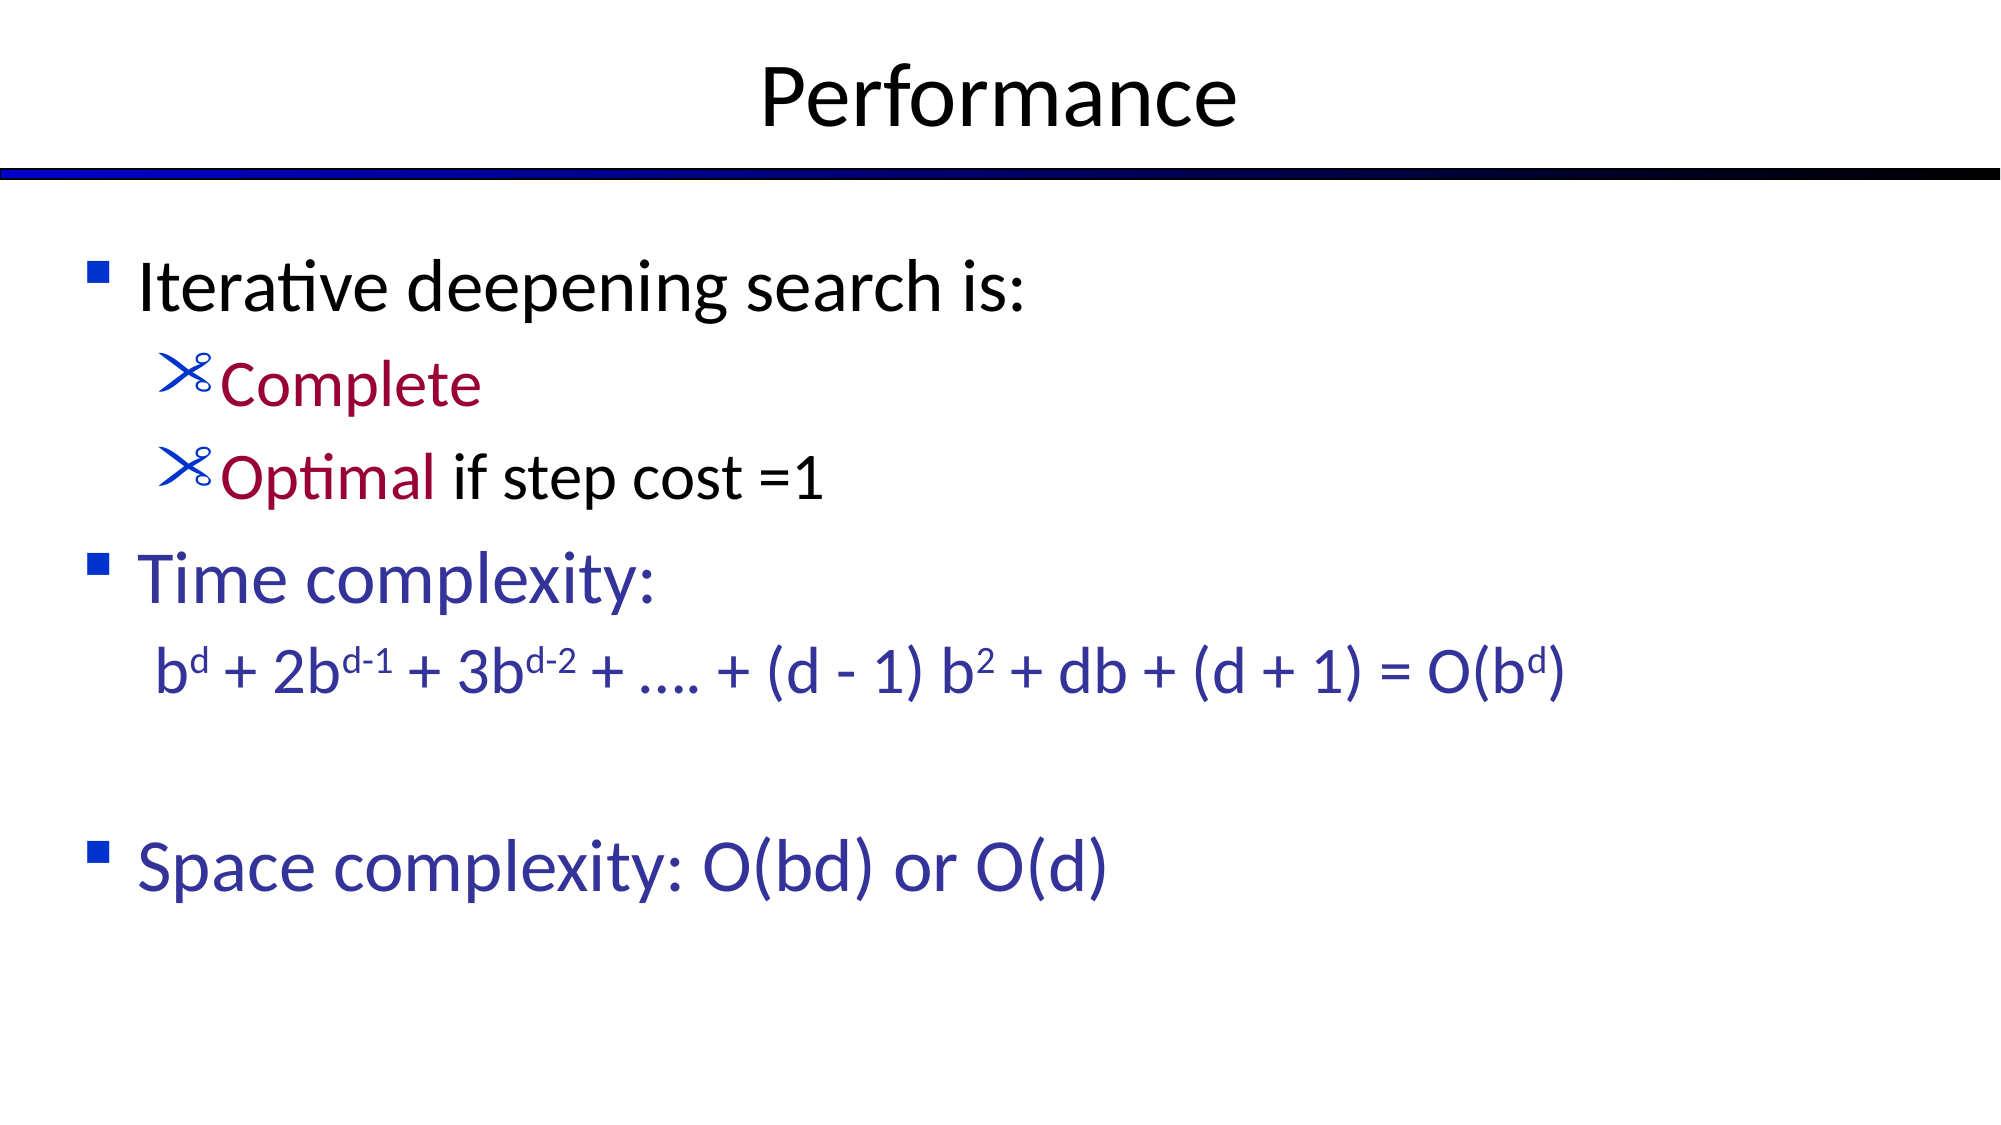

Performance
Iterative deepening search is:
Complete
Optimal if step cost =1
Time complexity:
 bd + 2bd-1 + 3bd-2 + …. + (d - 1) b2 + db + (d + 1) = O(bd)

Space complexity: O(bd) or O(d)